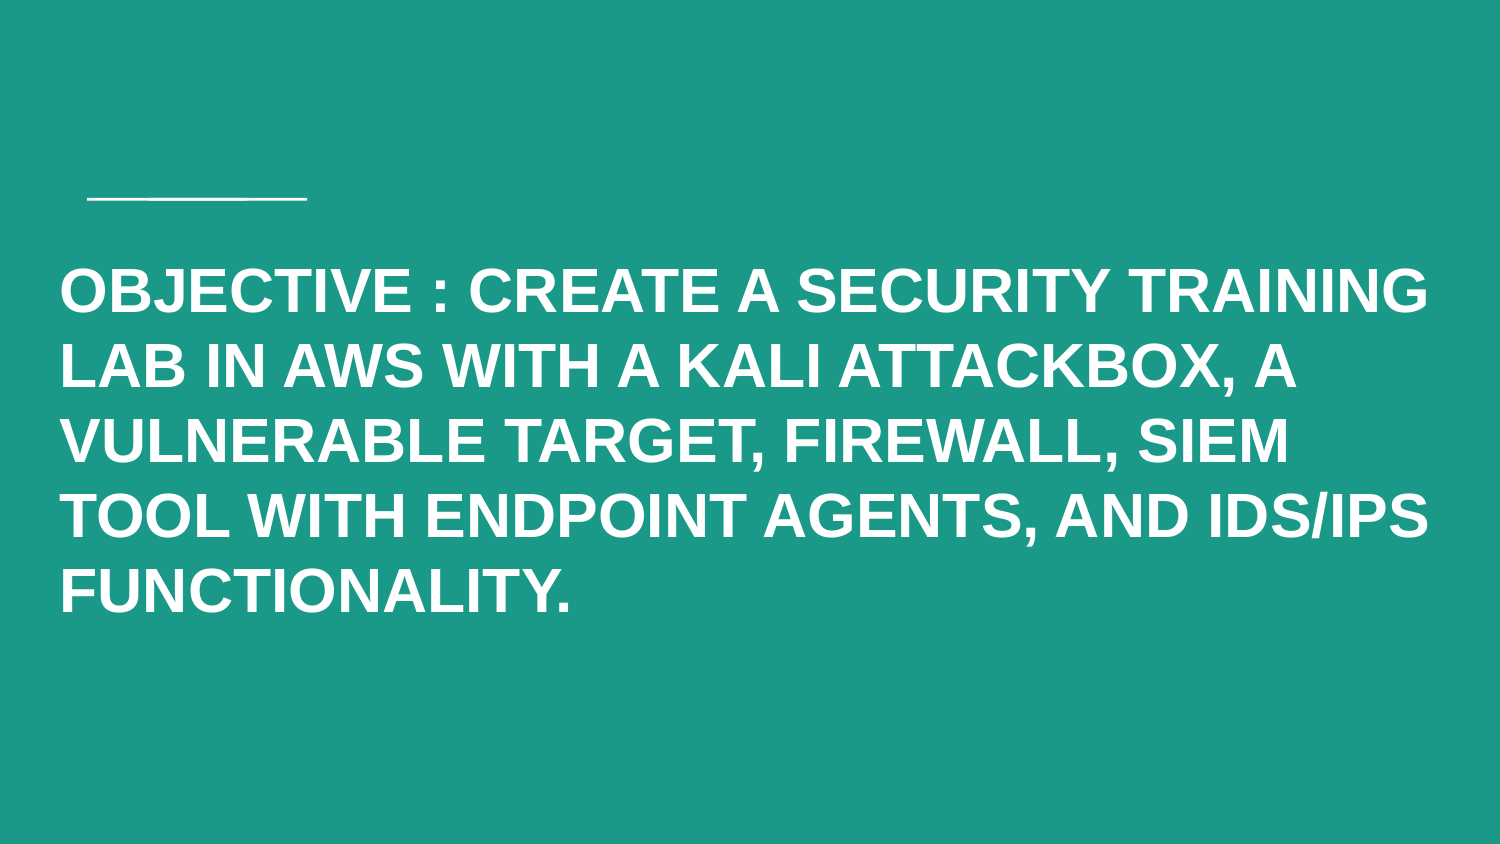

# OBJECTIVE : CREATE A SECURITY TRAINING LAB IN AWS WITH A KALI ATTACKBOX, A VULNERABLE TARGET, FIREWALL, SIEM TOOL WITH ENDPOINT AGENTS, AND IDS/IPS FUNCTIONALITY.